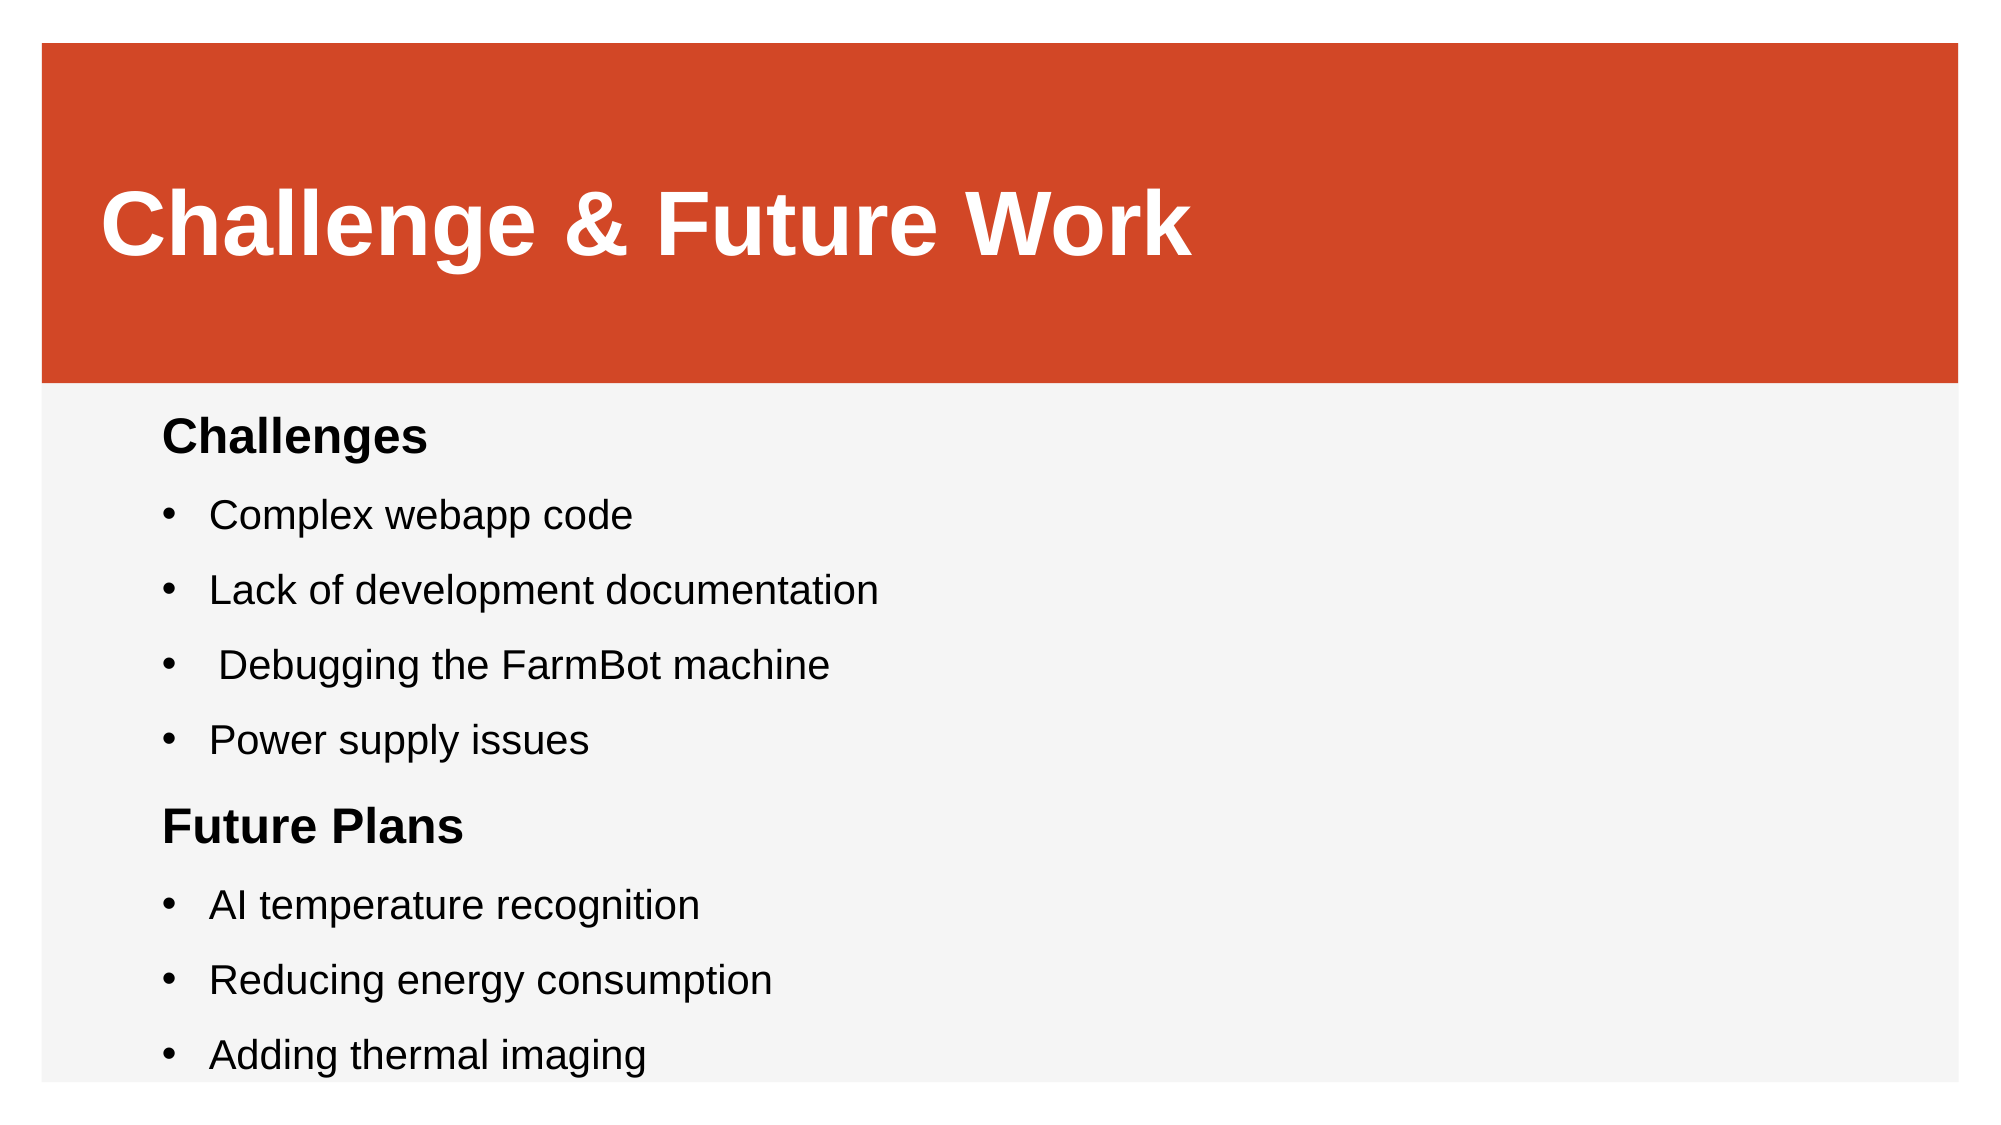

# Challenge & Future Work
Challenges
Complex webapp code
Lack of development documentation
Debugging the FarmBot machine
Power supply issues
Future Plans
AI temperature recognition
Reducing energy consumption
Adding thermal imaging